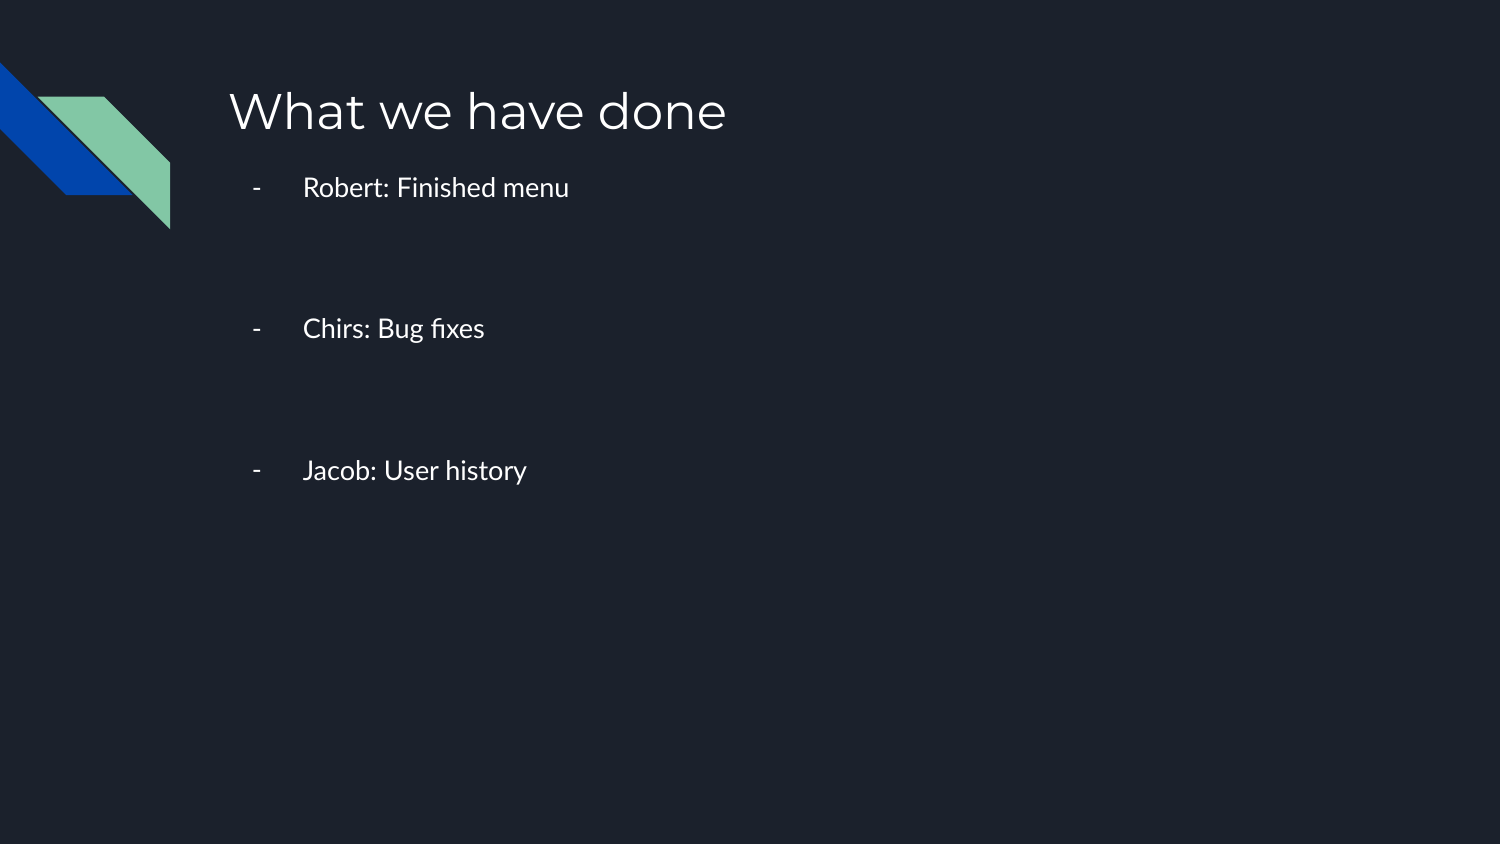

# What we have done
Robert: Finished menu

Chirs: Bug fixes

Jacob: User history